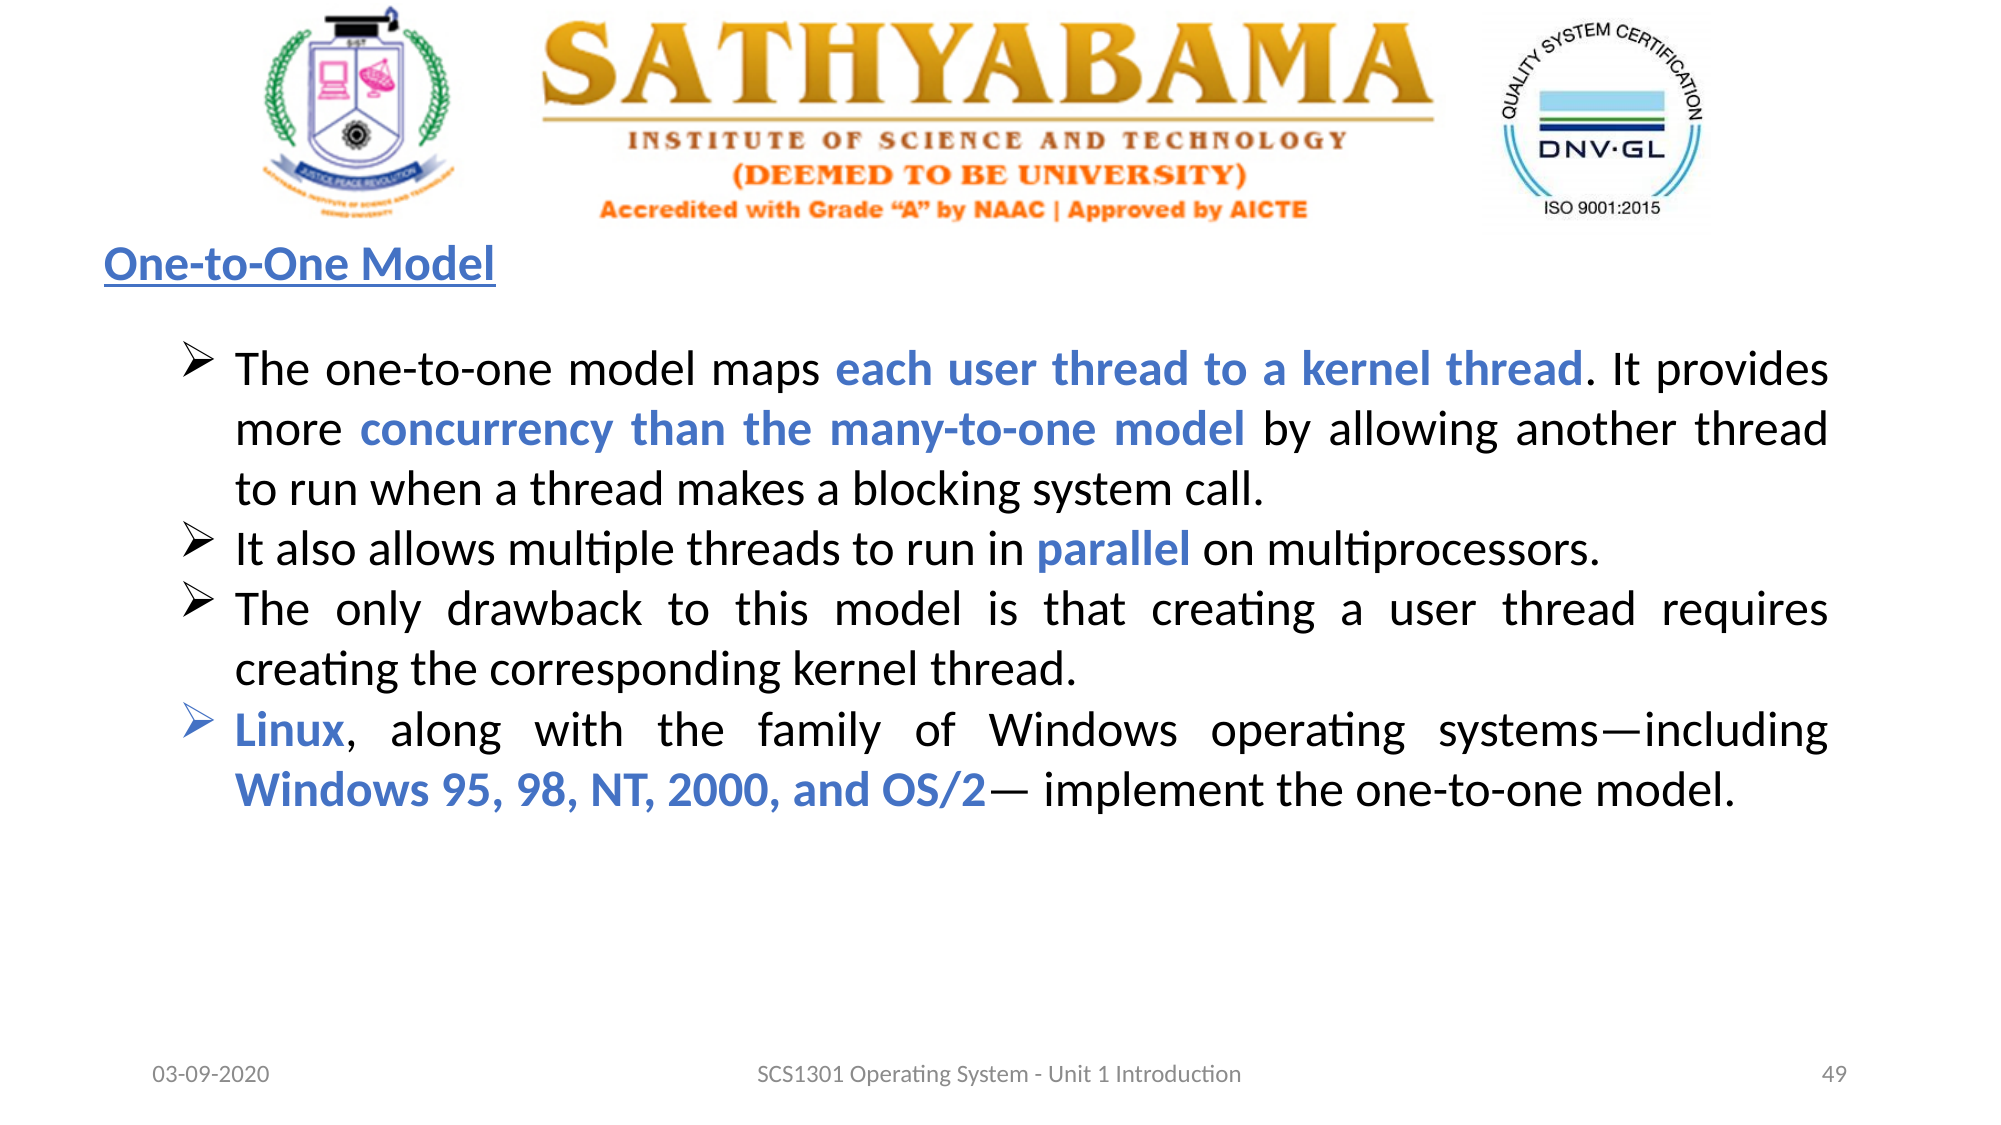

One-to-One Model

The one-to-one model maps each user thread to a kernel thread. It provides more concurrency than the many-to-one model by allowing another thread to run when a thread makes a blocking system call.
It also allows multiple threads to run in parallel on multiprocessors.
The only drawback to this model is that creating a user thread requires creating the corresponding kernel thread.
Linux, along with the family of Windows operating systems—including Windows 95, 98, NT, 2000, and OS/2— implement the one-to-one model.

03-09-2020
SCS1301 Operating System - Unit 1 Introduction
49